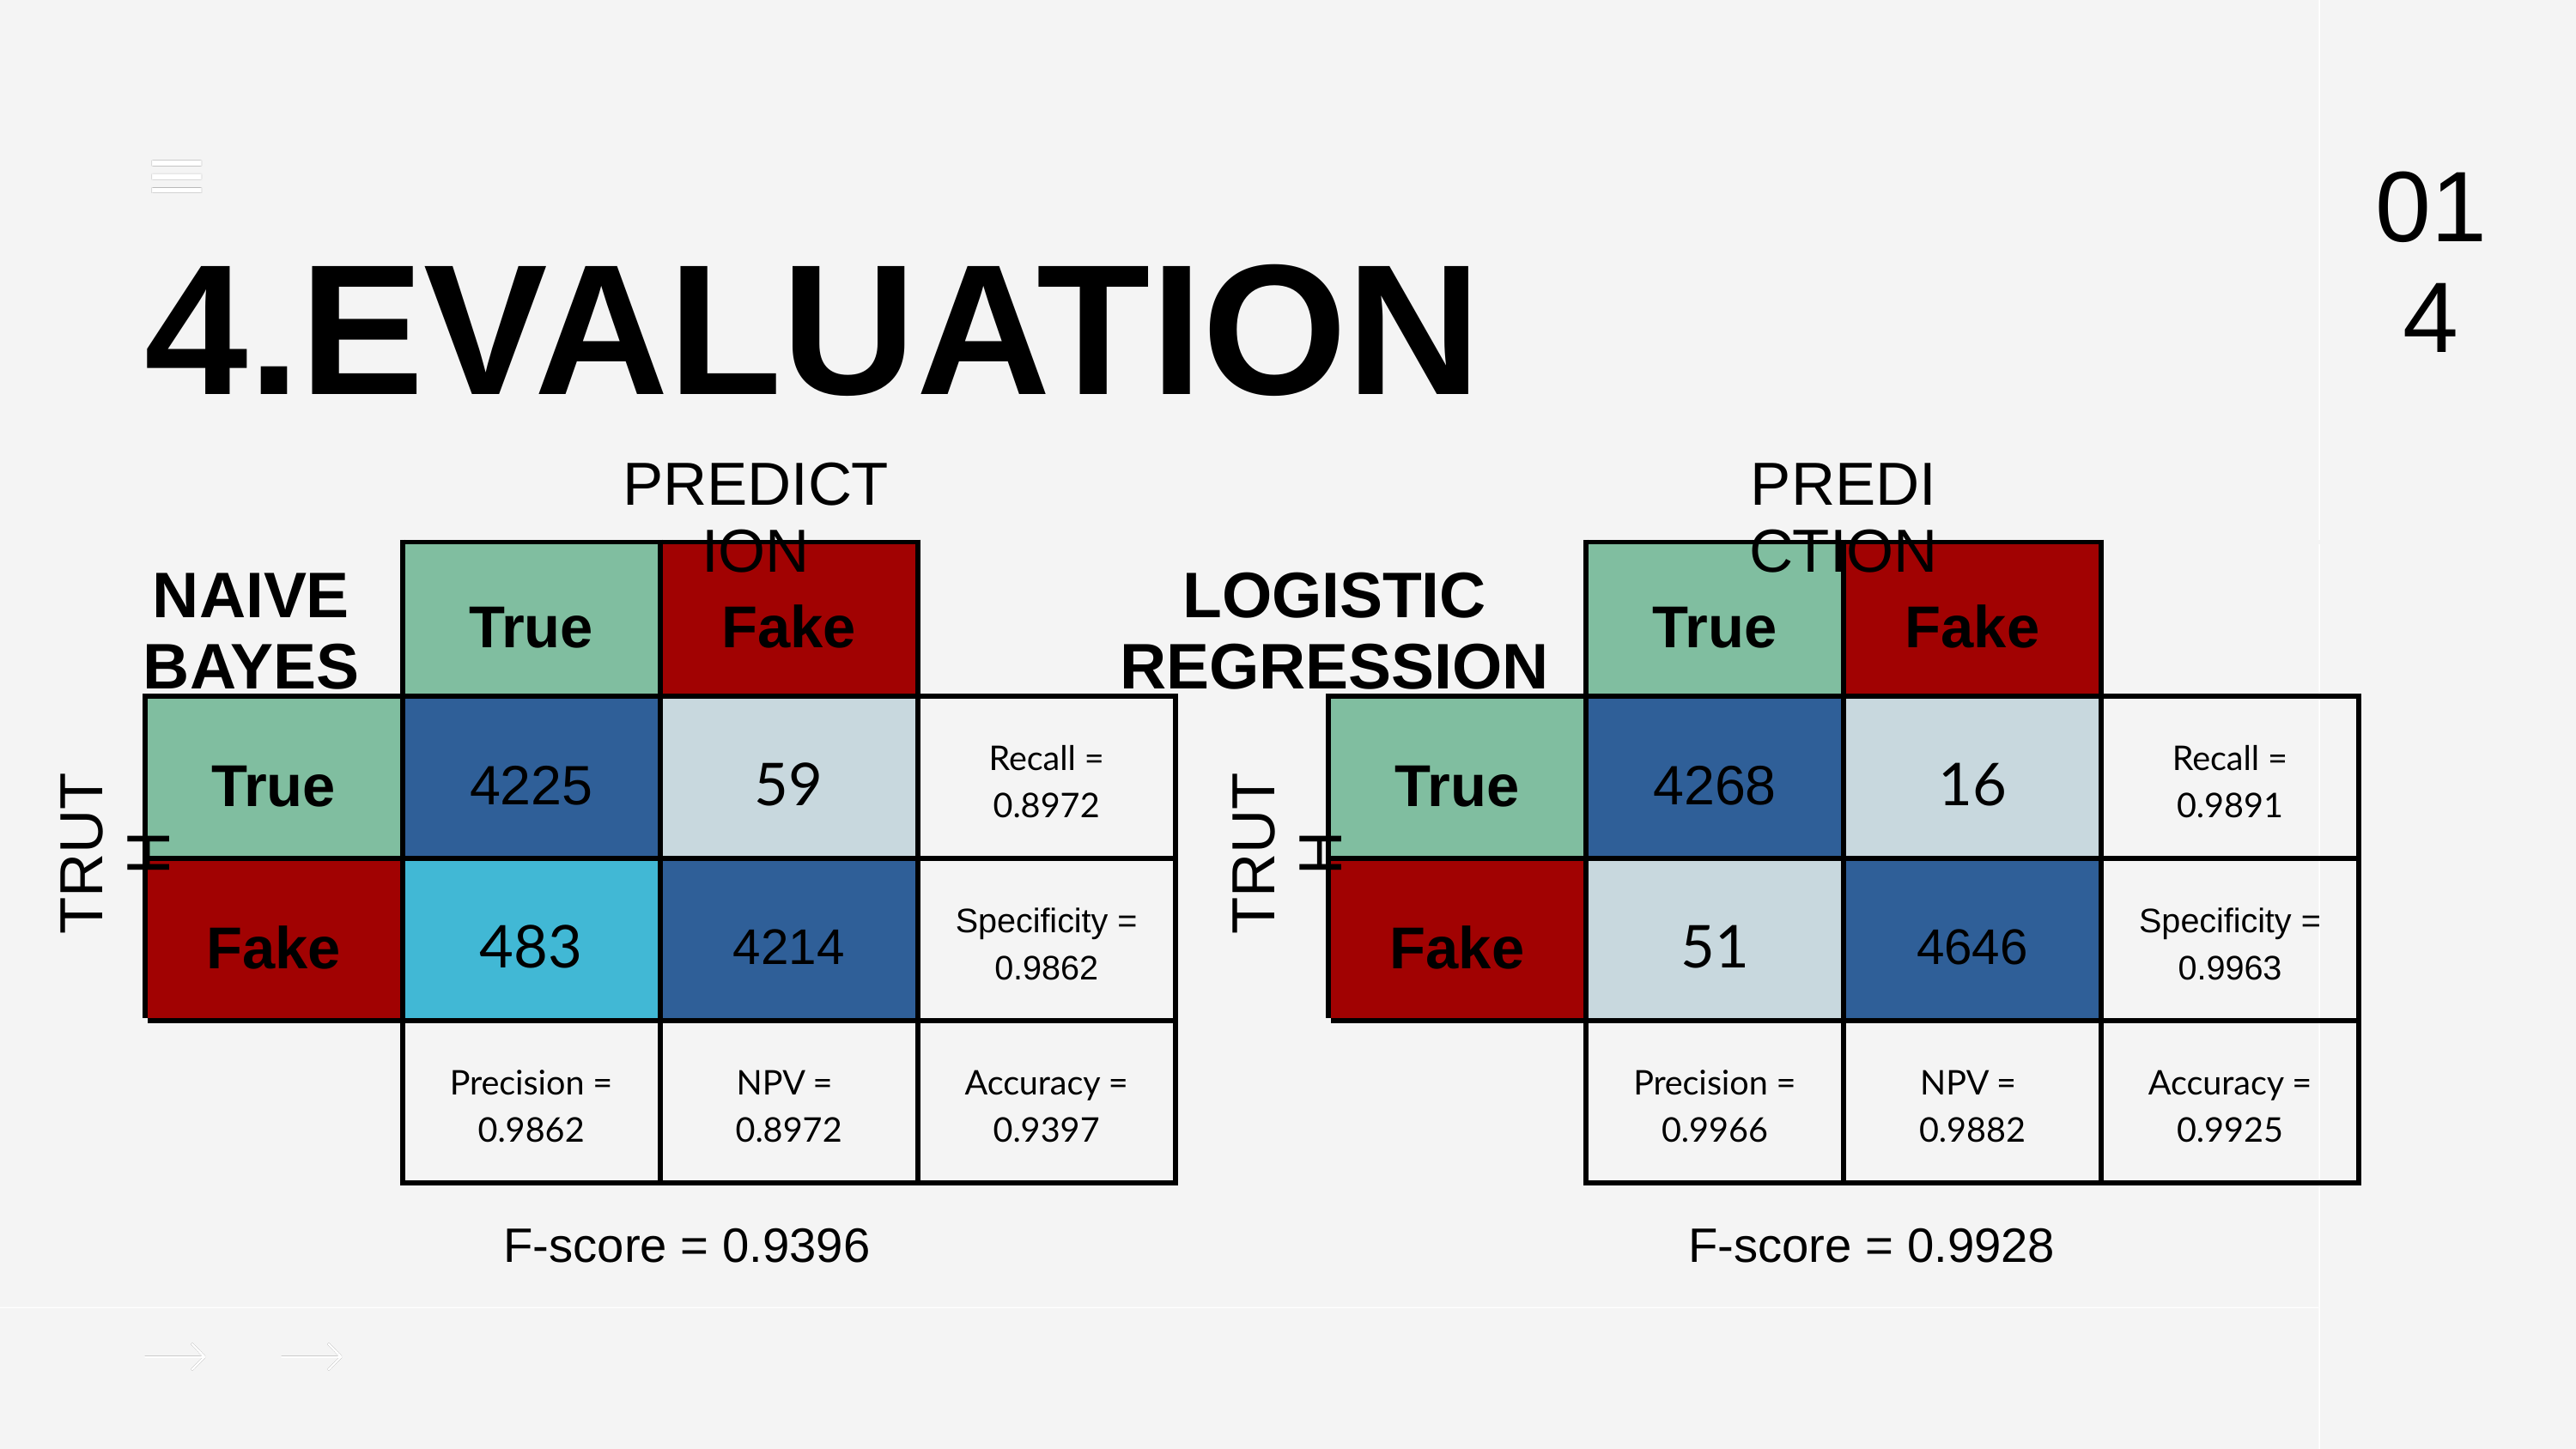

014
4.EVALUATION
PREDICTION
PREDICTION
|  | True | Fake |  |
| --- | --- | --- | --- |
| True | 4225 | 59 | Recall = 0.8972 |
| Fake | 483 | 4214 | Specificity = 0.9862 |
|  | Precision = 0.9862 | NPV = 0.8972 | Accuracy = 0.9397 |
|  | True | Fake |  |
| --- | --- | --- | --- |
| True | 4268 | 16 | Recall = 0.9891 |
| Fake | 51 | 4646 | Specificity = 0.9963 |
|  | Precision = 0.9966 | NPV = 0.9882 | Accuracy = 0.9925 |
NAIVE BAYES
LOGISTIC REGRESSION
TRUTH
TRUTH
F-score = 0.9396
F-score = 0.9928